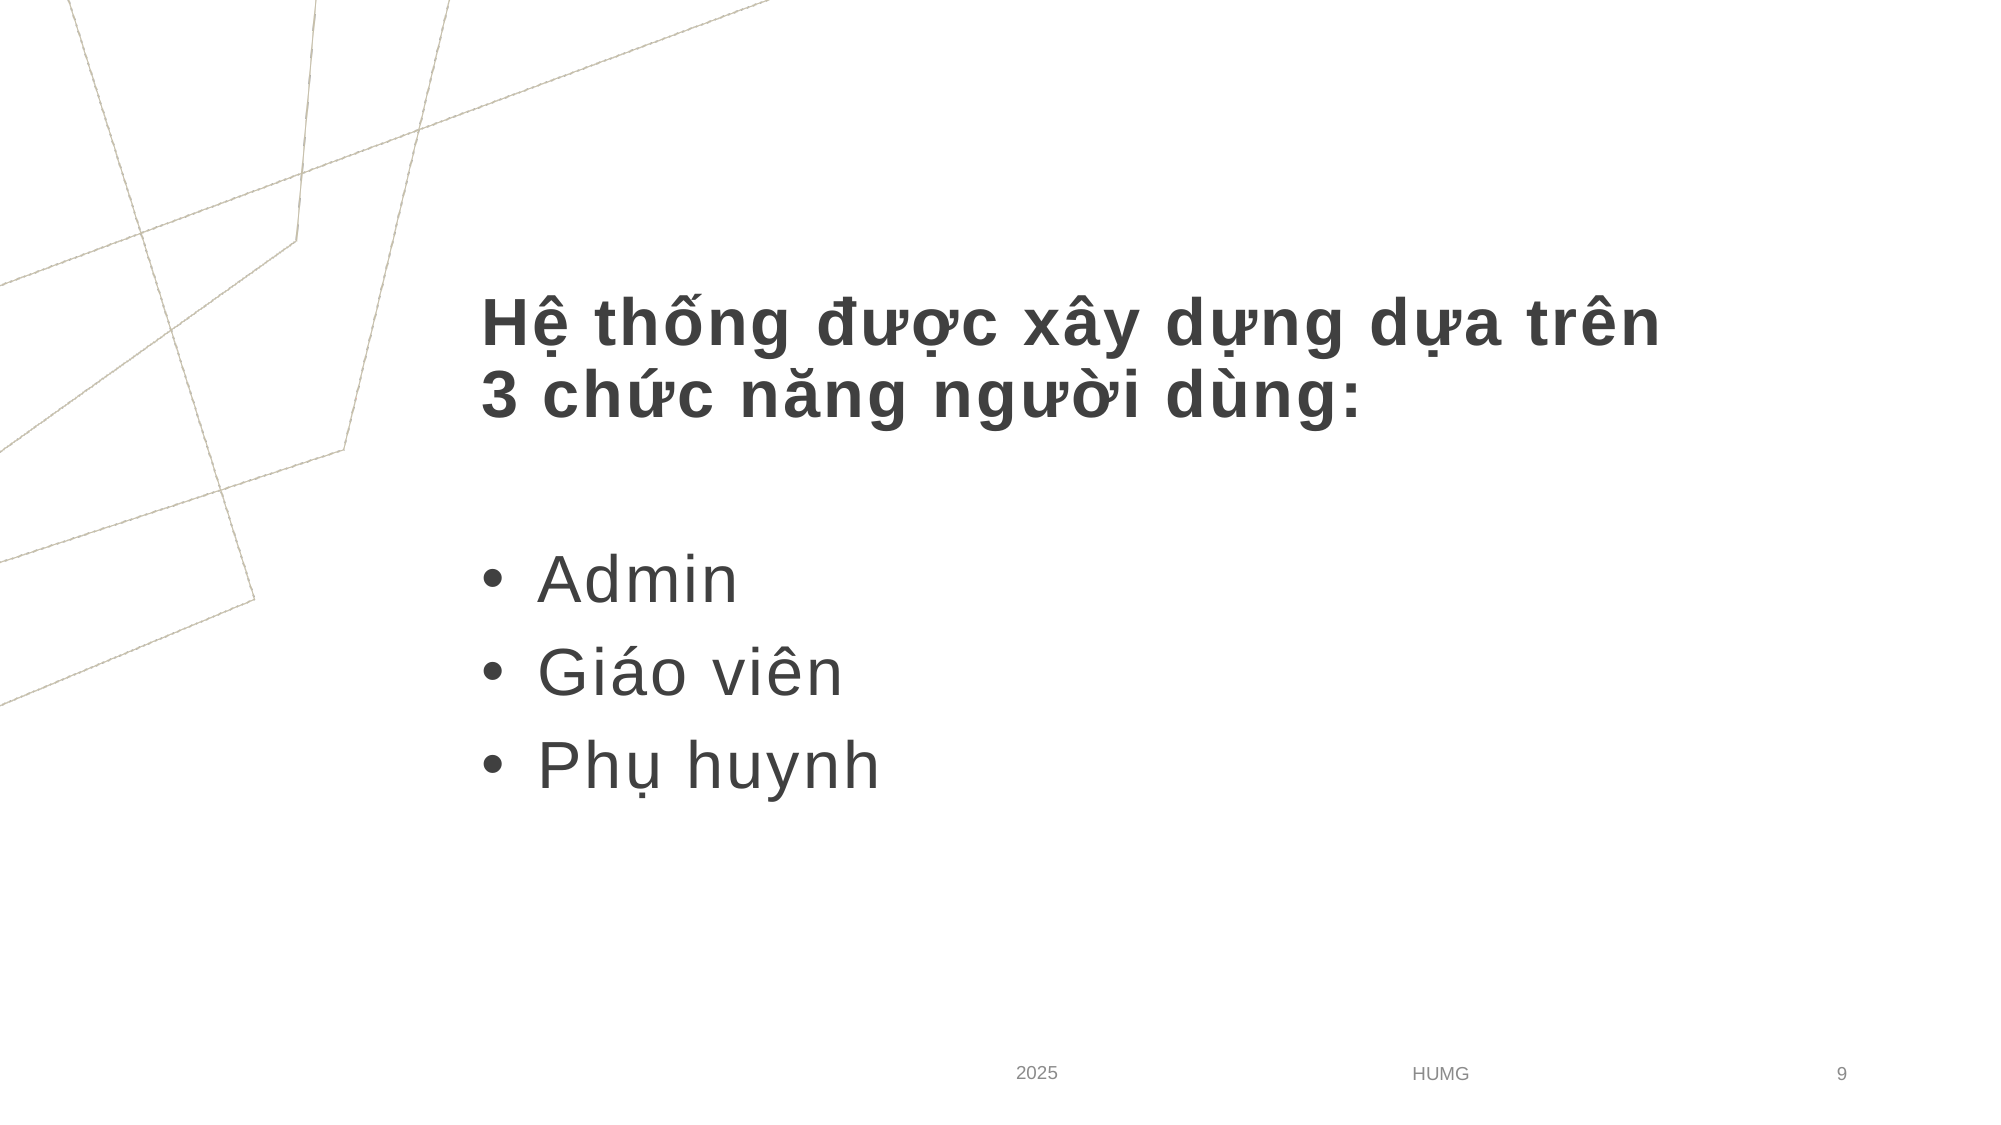

Hệ thống được xây dựng dựa trên 3 chức năng người dùng:

Admin
Giáo viên
Phụ huynh
2025
HUMG
9